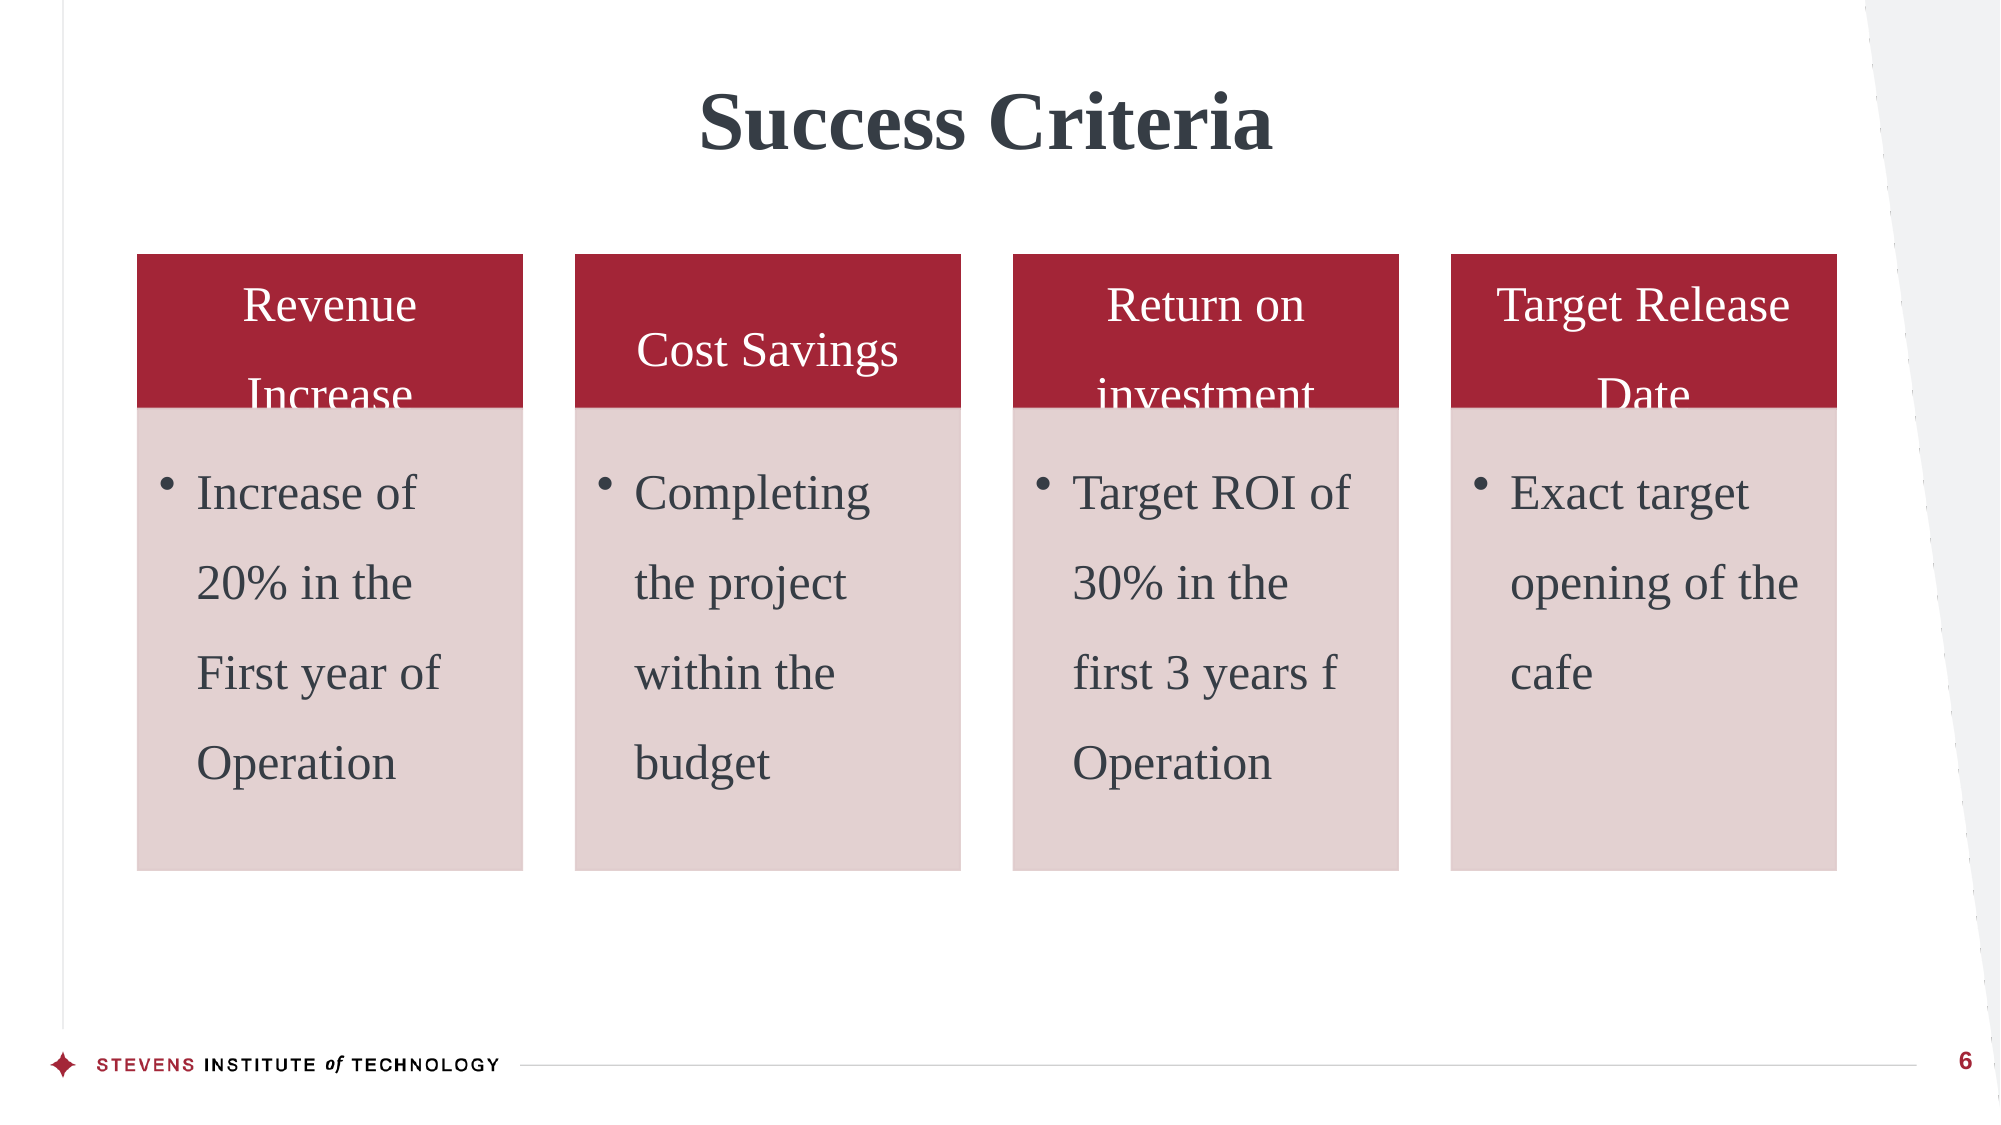

# Success Criteria
Revenue Increase
Increase of 20% in the First year of Operation
Cost Savings
Completing the project within the budget
Return on investment
Target ROI of 30% in the first 3 years f Operation
Target Release Date
Exact target opening of the cafe
6